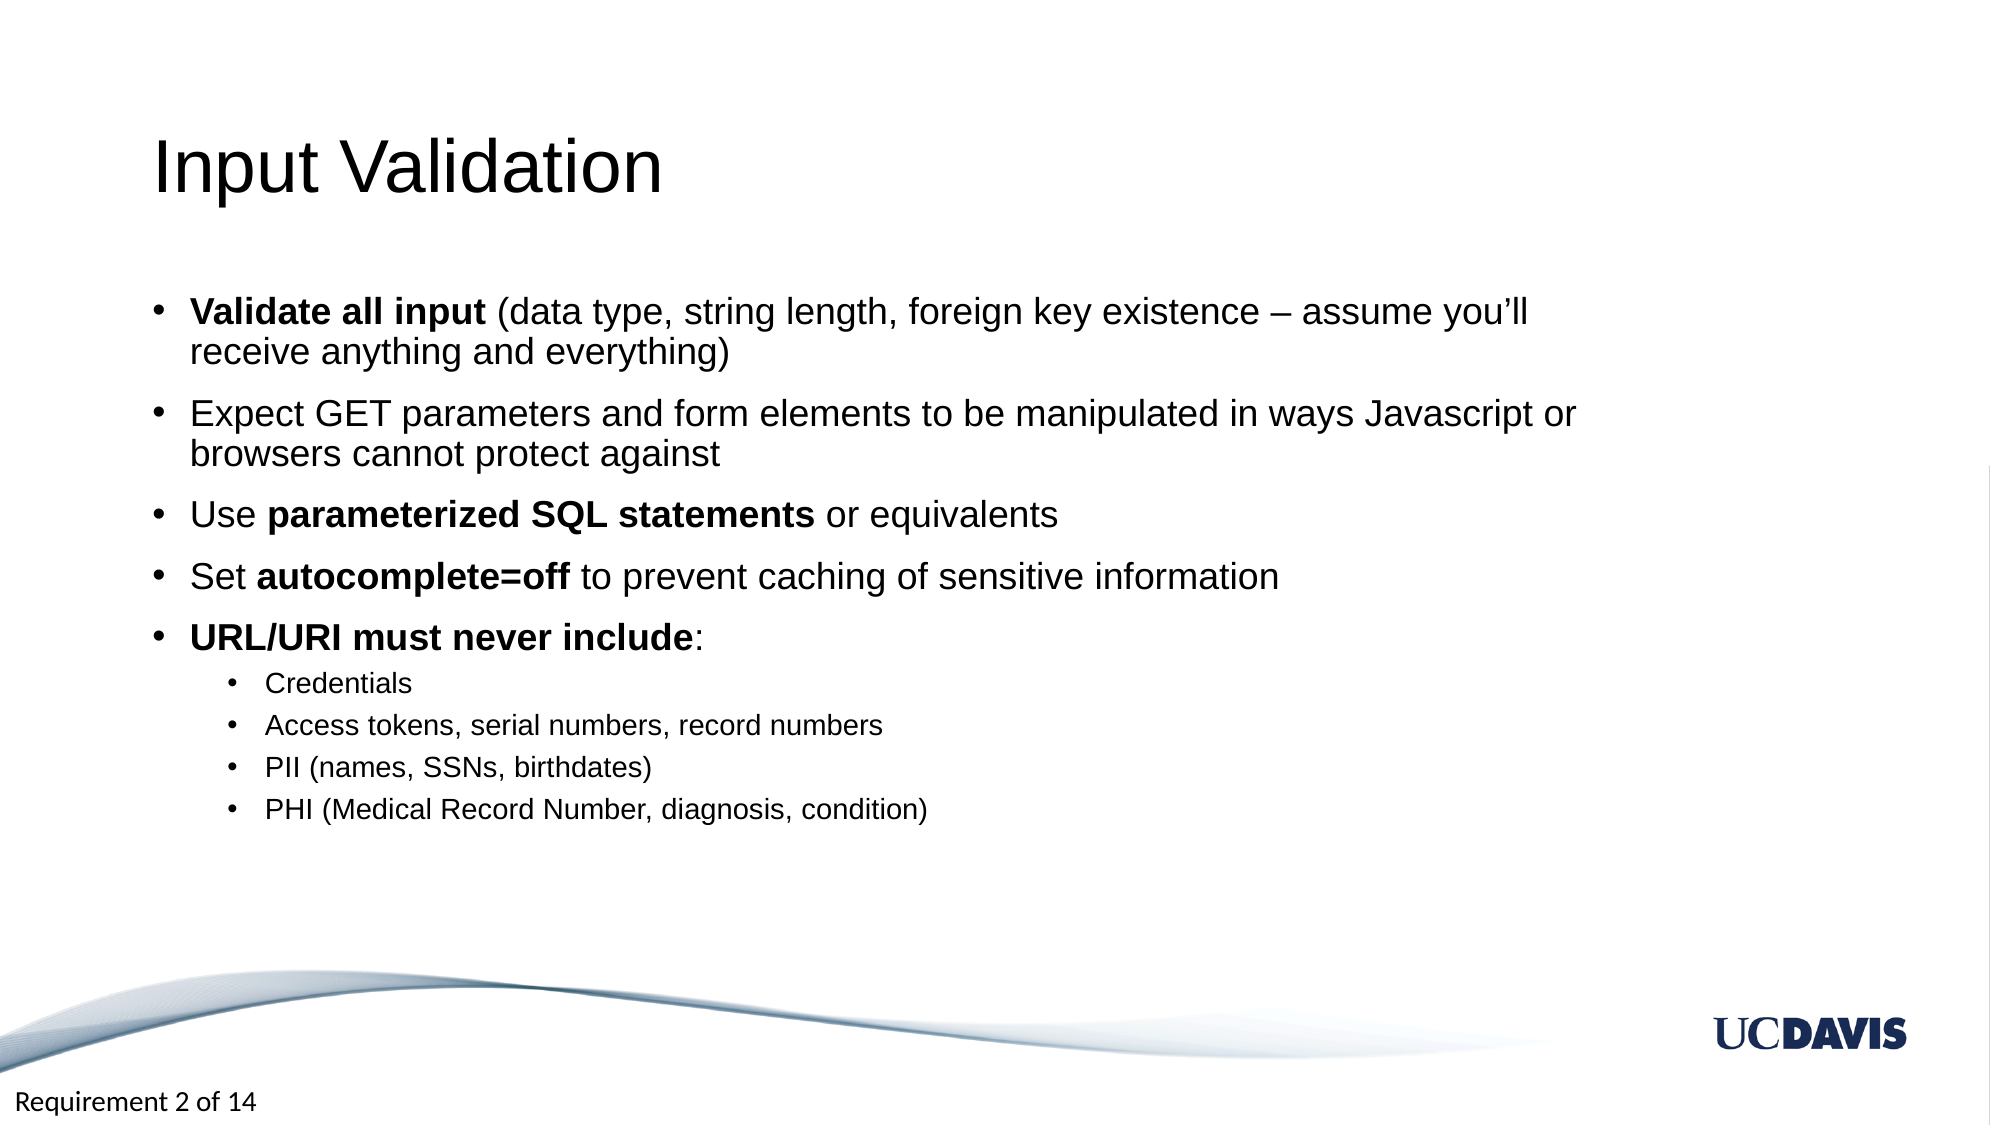

# Input Validation
Validate all input (data type, string length, foreign key existence – assume you’ll receive anything and everything)
Expect GET parameters and form elements to be manipulated in ways Javascript or browsers cannot protect against
Use parameterized SQL statements or equivalents
Set autocomplete=off to prevent caching of sensitive information
URL/URI must never include:
Credentials
Access tokens, serial numbers, record numbers
PII (names, SSNs, birthdates)
PHI (Medical Record Number, diagnosis, condition)
Requirement 2 of 14